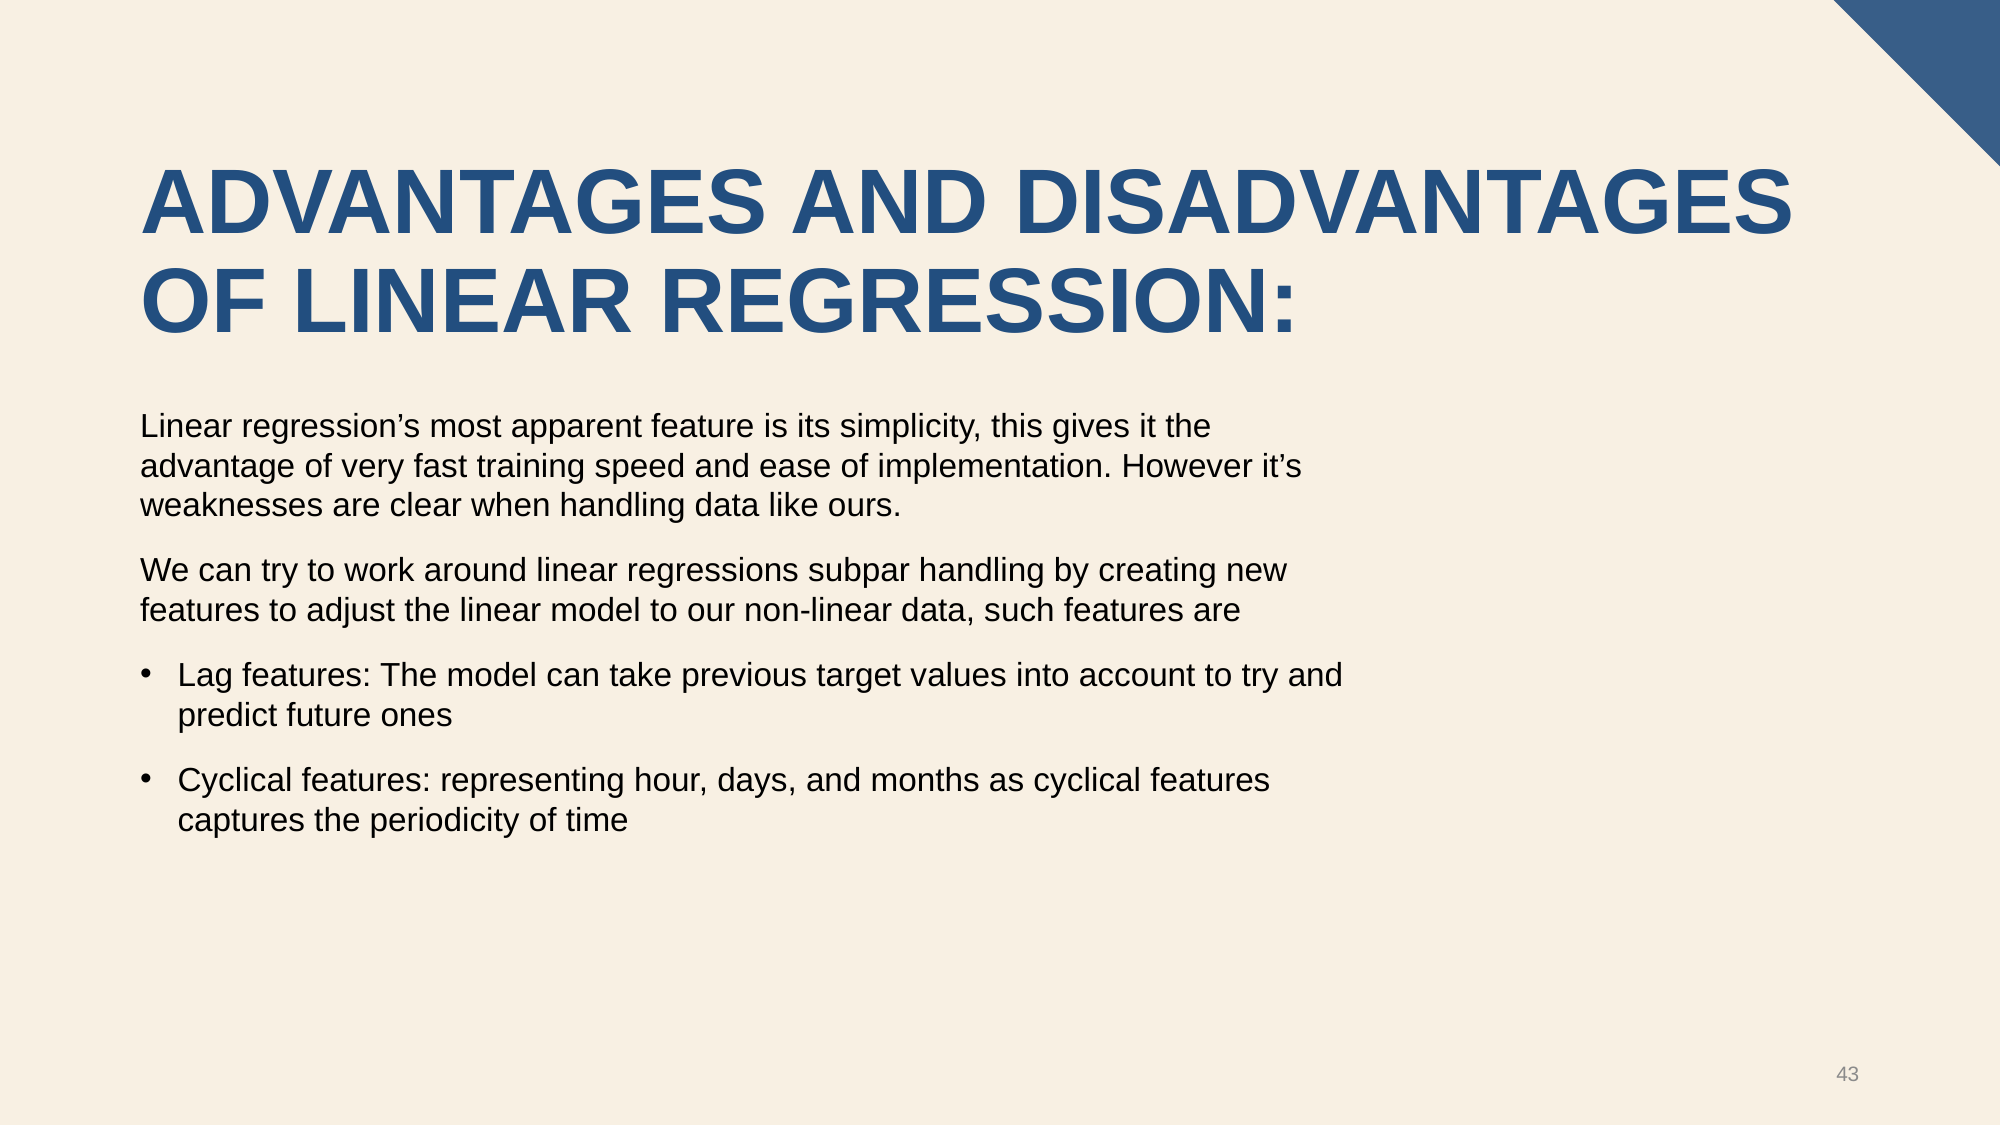

# Advantages and disadvantages of linear regression:
Linear regression’s most apparent feature is its simplicity, this gives it the advantage of very fast training speed and ease of implementation. However it’s weaknesses are clear when handling data like ours.
We can try to work around linear regressions subpar handling by creating new features to adjust the linear model to our non-linear data, such features are
Lag features: The model can take previous target values into account to try and predict future ones
Cyclical features: representing hour, days, and months as cyclical features captures the periodicity of time
43